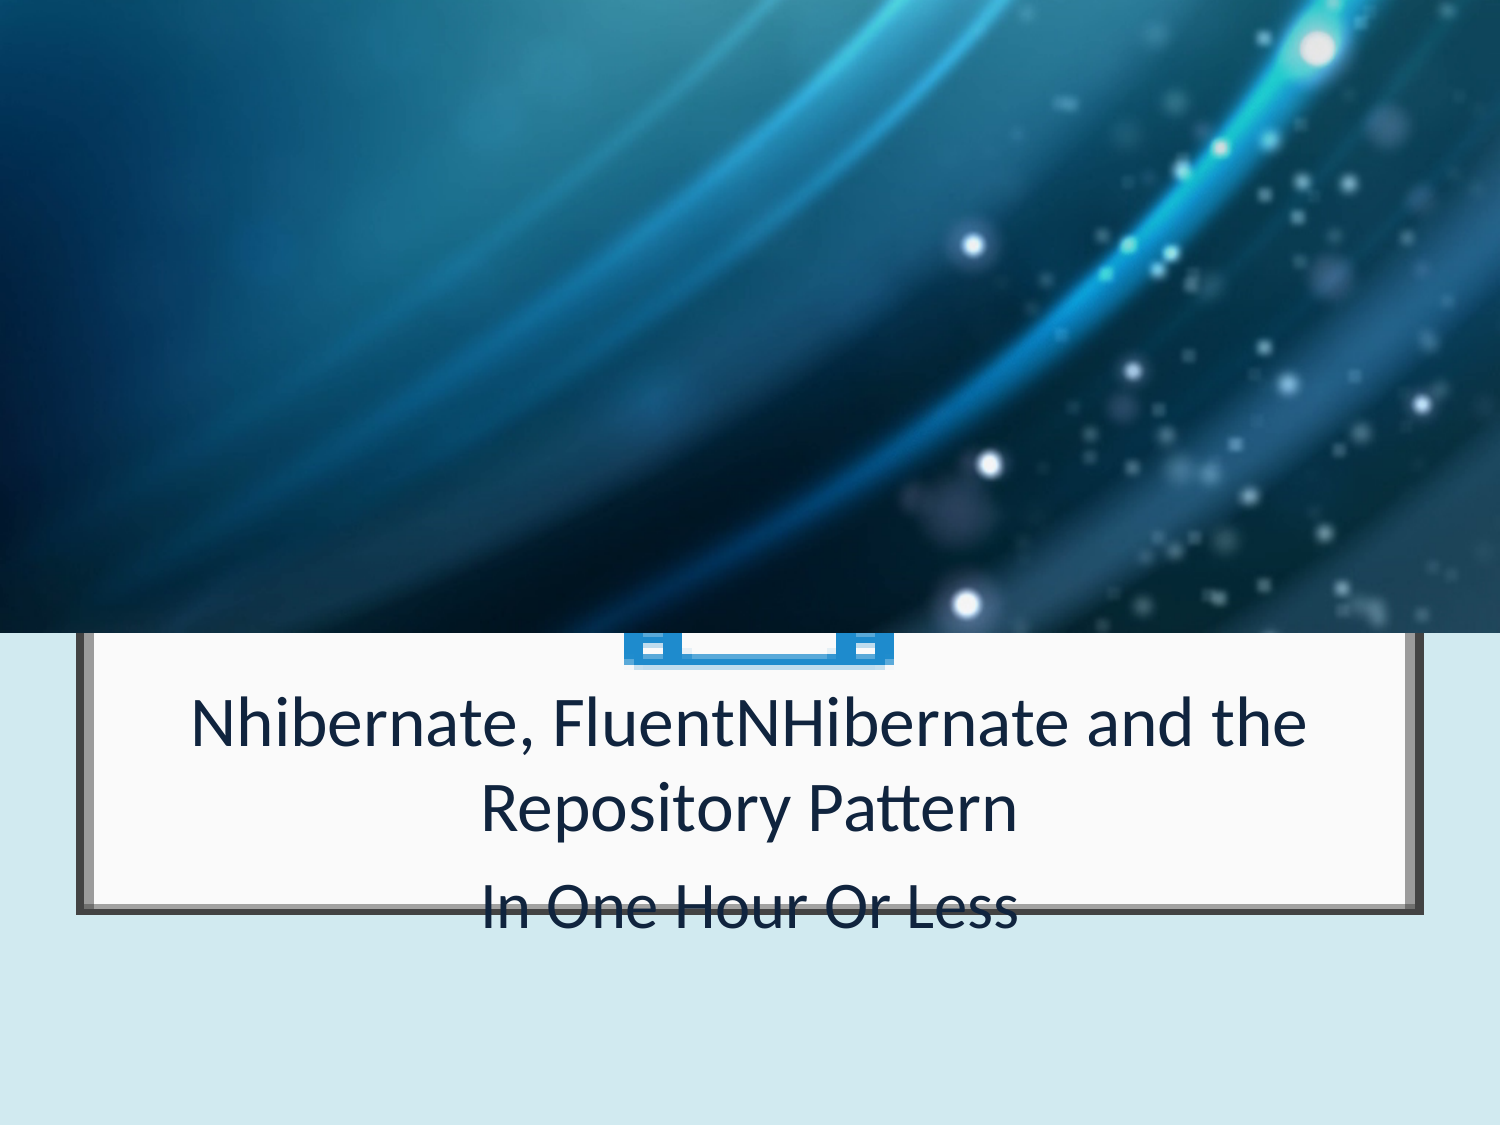

# Nhibernate, FluentNHibernate and the Repository Pattern
In One Hour Or Less